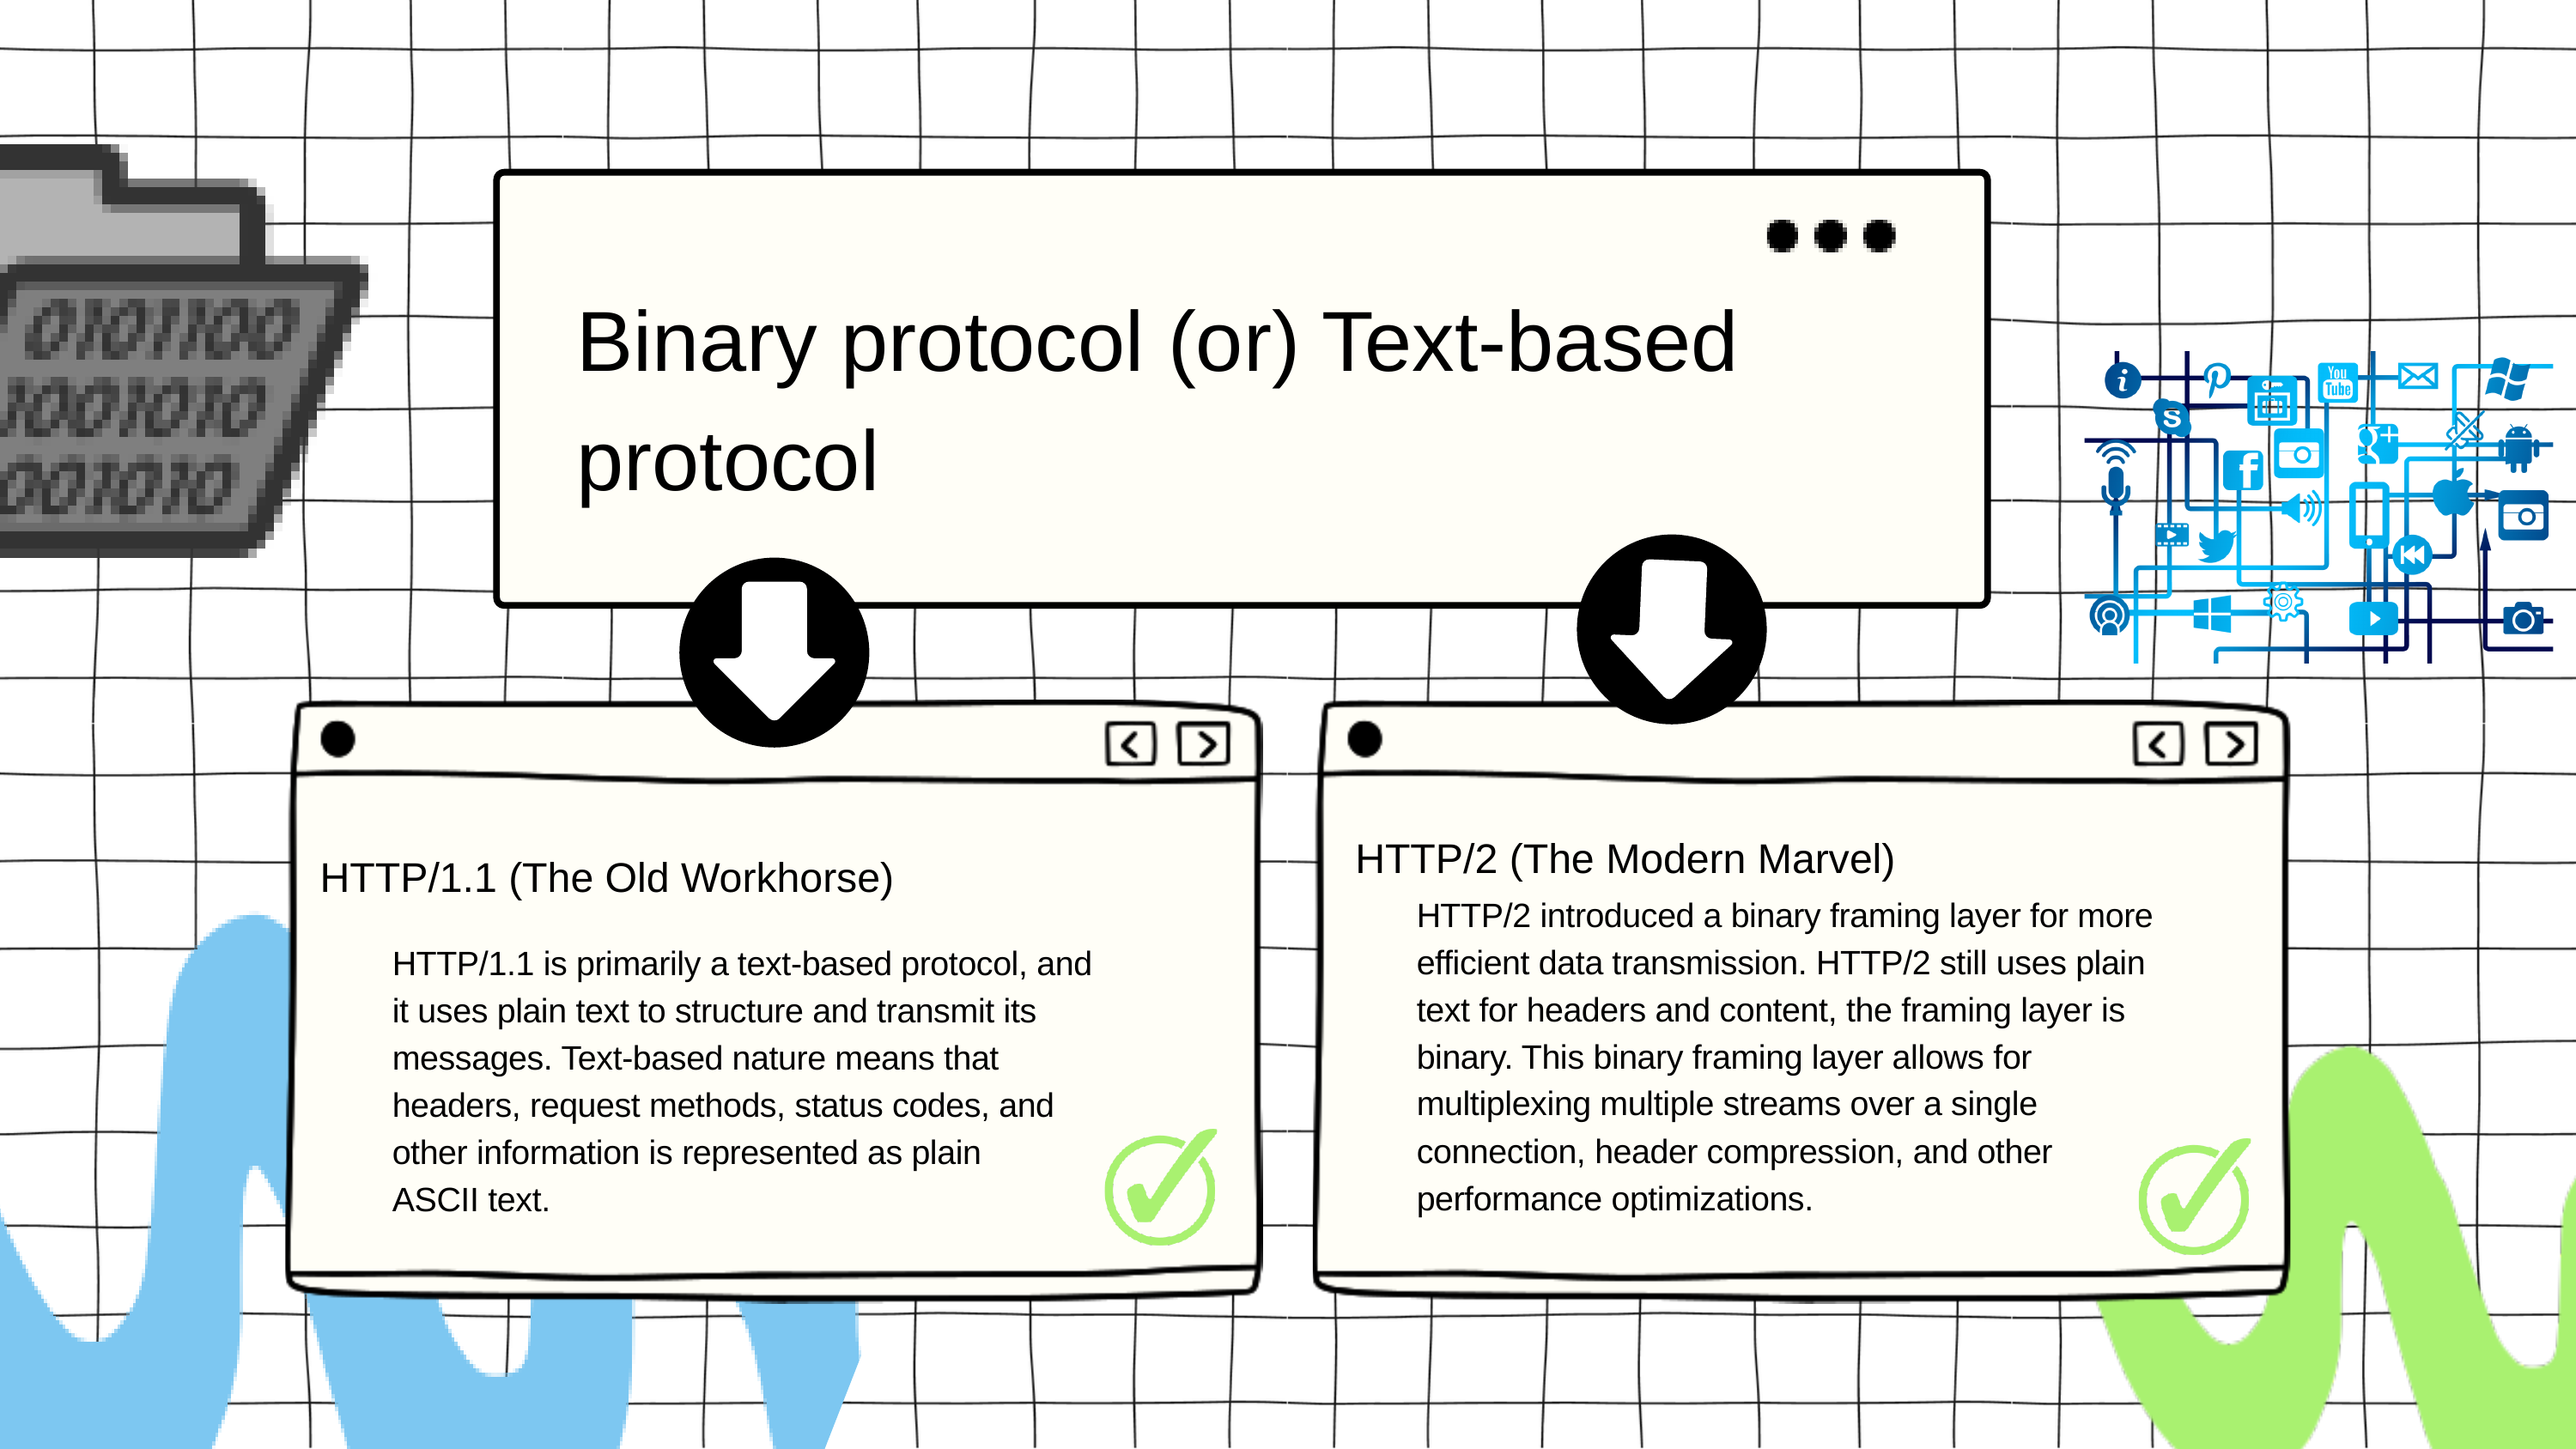

Binary protocol (or) Text-based
protocol

HTTP/2 (The Modern Marvel)
HTTP/1.1 (The Old Workhorse)
HTTP/2 introduced a binary framing layer for more
efficient data transmission. HTTP/2 still uses plain
text for headers and content, the framing layer is binary. This binary framing layer allows for multiplexing multiple streams over a single connection, header compression, and other performance optimizations.
HTTP/1.1 is primarily a text-based protocol, and
it uses plain text to structure and transmit its
messages. Text-based nature means that
headers, request methods, status codes, and
other information is represented as plain
ASCII text.